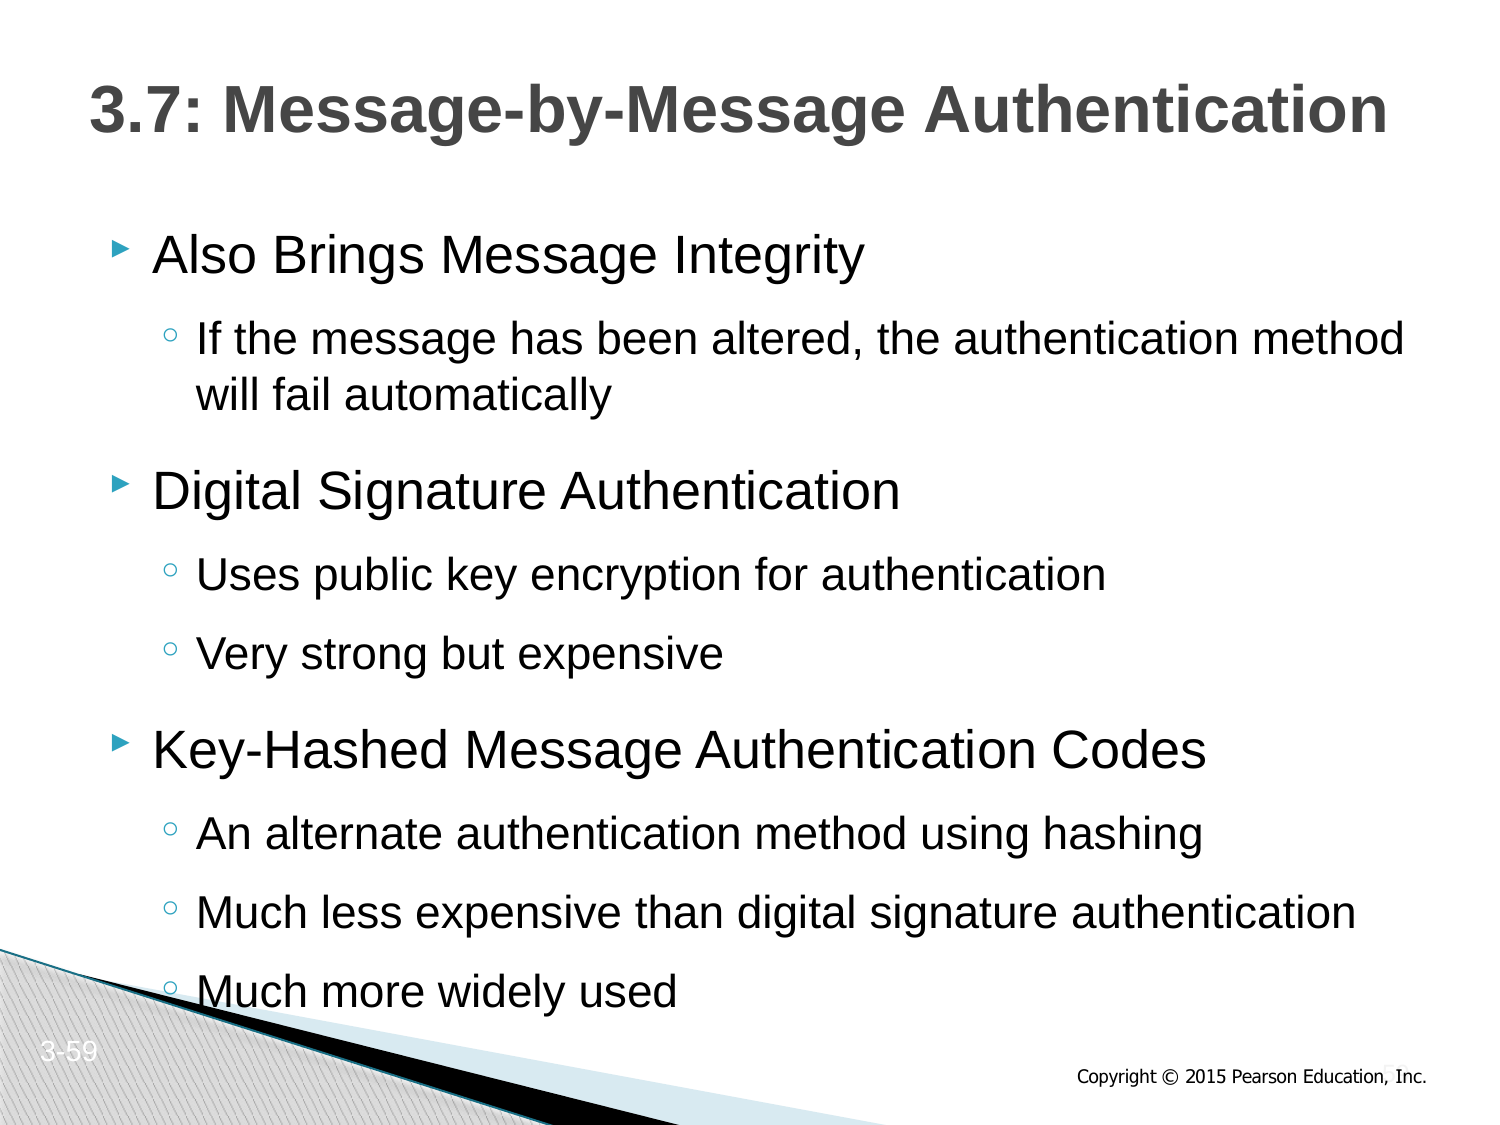

# 3.7: Message-by-Message Authentication
Also Brings Message Integrity
If the message has been altered, the authentication method will fail automatically
Digital Signature Authentication
Uses public key encryption for authentication
Very strong but expensive
Key-Hashed Message Authentication Codes
An alternate authentication method using hashing
Much less expensive than digital signature authentication
Much more widely used
3-59